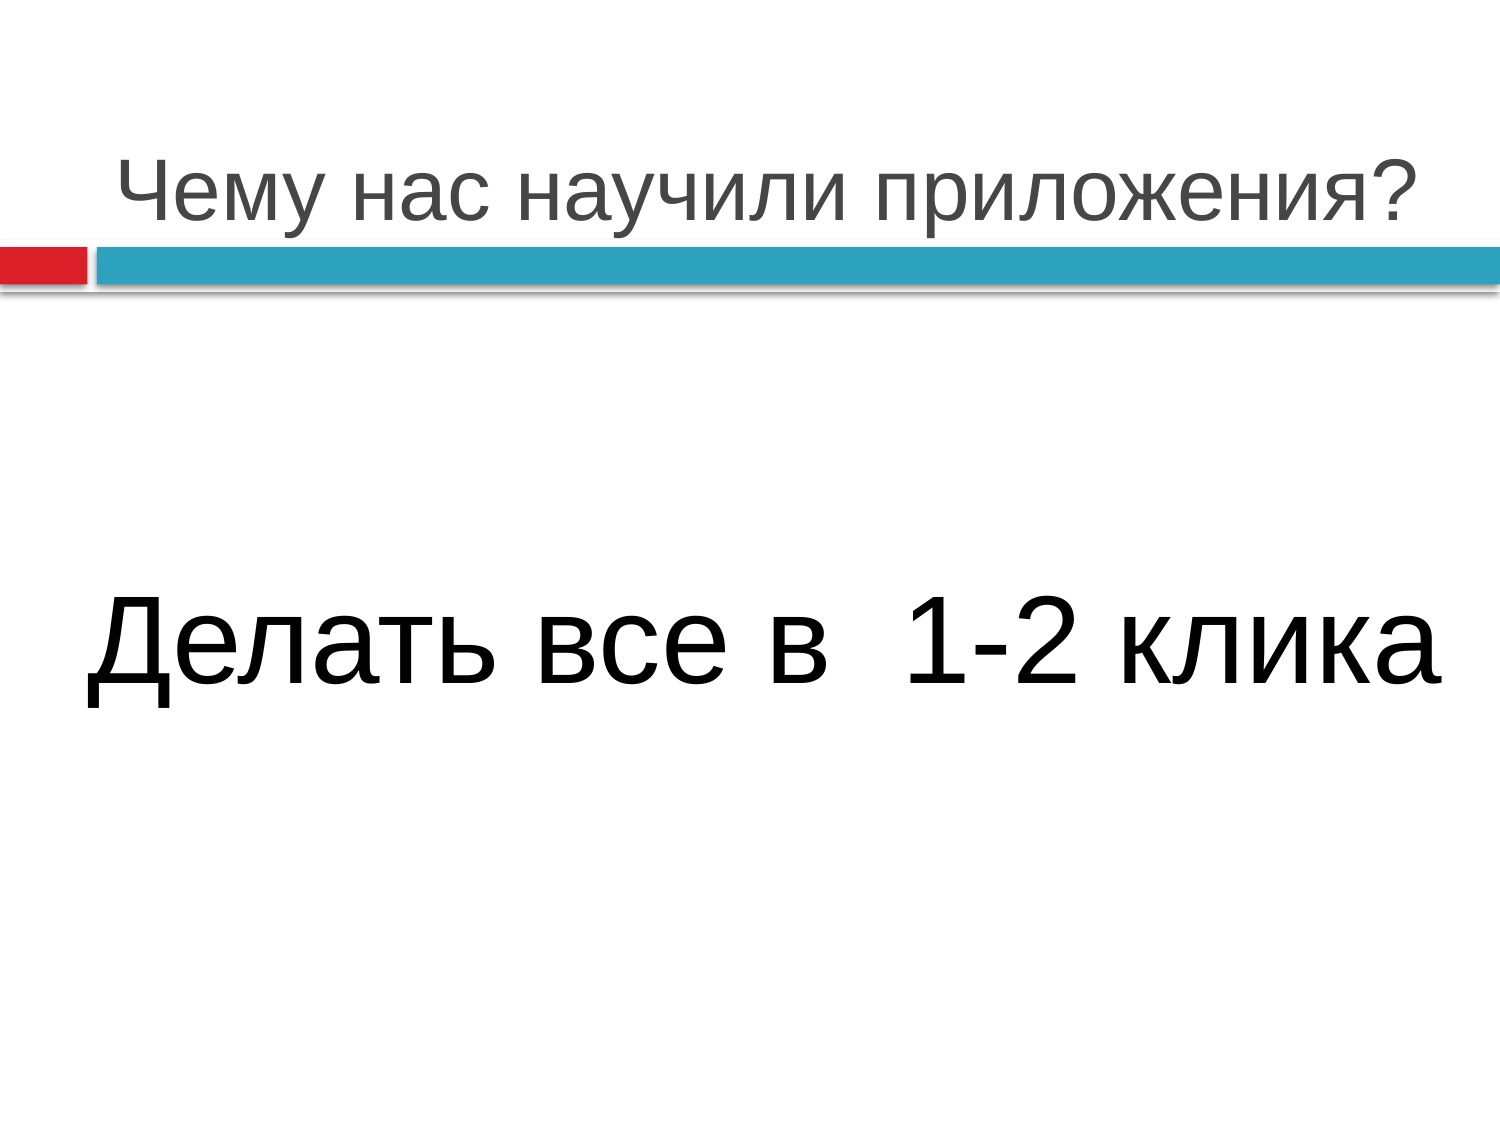

# Чему нас научили приложения?
Делать все в  1-2 клика